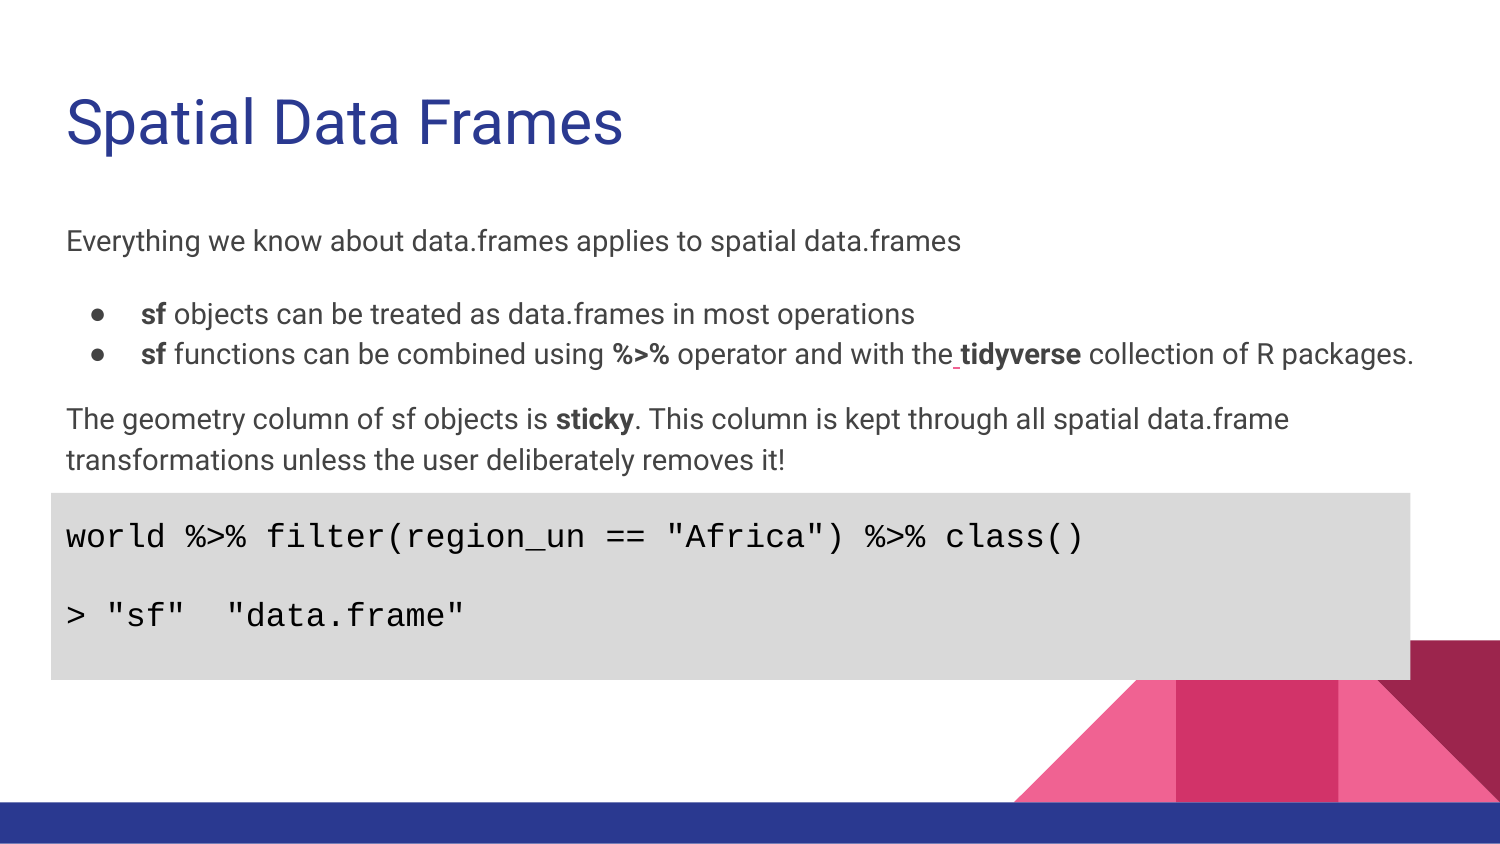

# Spatial Data Frames
Everything we know about data.frames applies to spatial data.frames
sf objects can be treated as data.frames in most operations
sf functions can be combined using %>% operator and with the tidyverse collection of R packages.
The geometry column of sf objects is sticky. This column is kept through all spatial data.frame transformations unless the user deliberately removes it!

world %>% filter(region_un == "Africa") %>% class()
> "sf"  "data.frame"